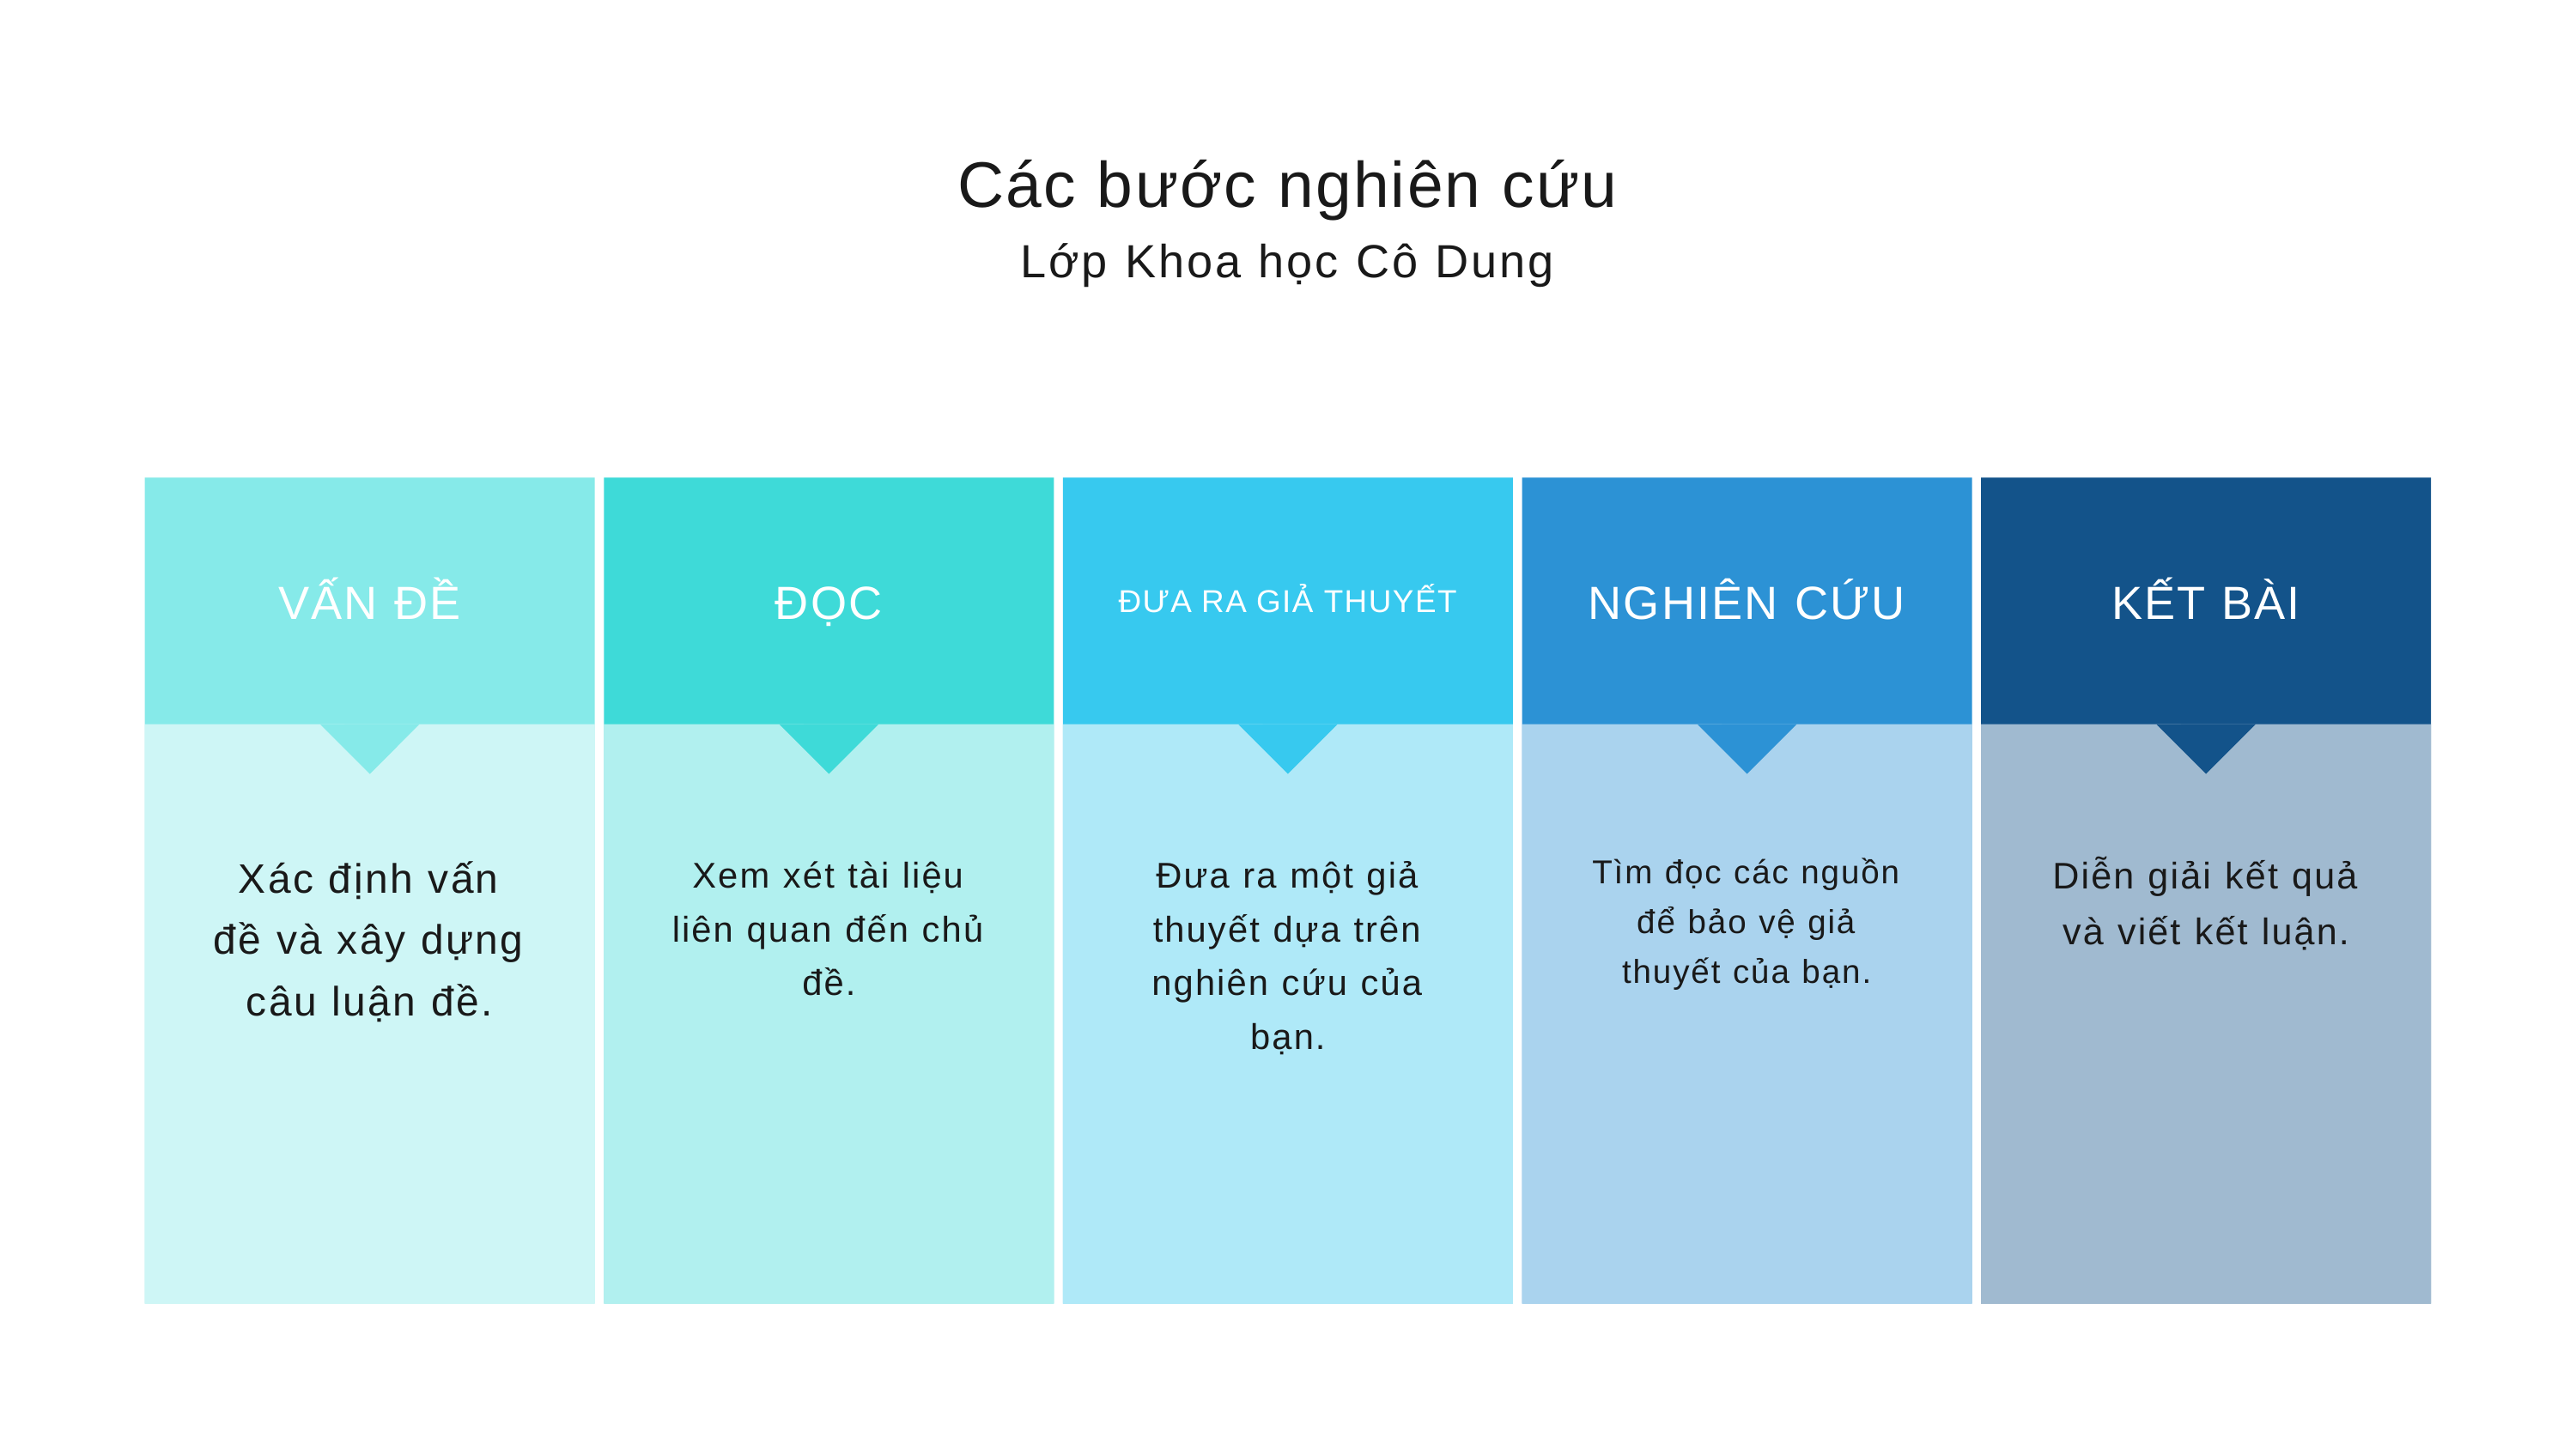

Các bước nghiên cứu
Lớp Khoa học Cô Dung

VẤN ĐỀ
ĐỌC
NGHIÊN CỨU
KẾT BÀI
ĐƯA RA GIẢ THUYẾT

Xác định vấn đề và xây dựng câu luận đề.
Tìm đọc các nguồn để bảo vệ giả thuyết của bạn.
Diễn giải kết quả và viết kết luận.
Xem xét tài liệu liên quan đến chủ đề.
Đưa ra một giả thuyết dựa trên nghiên cứu của bạn.